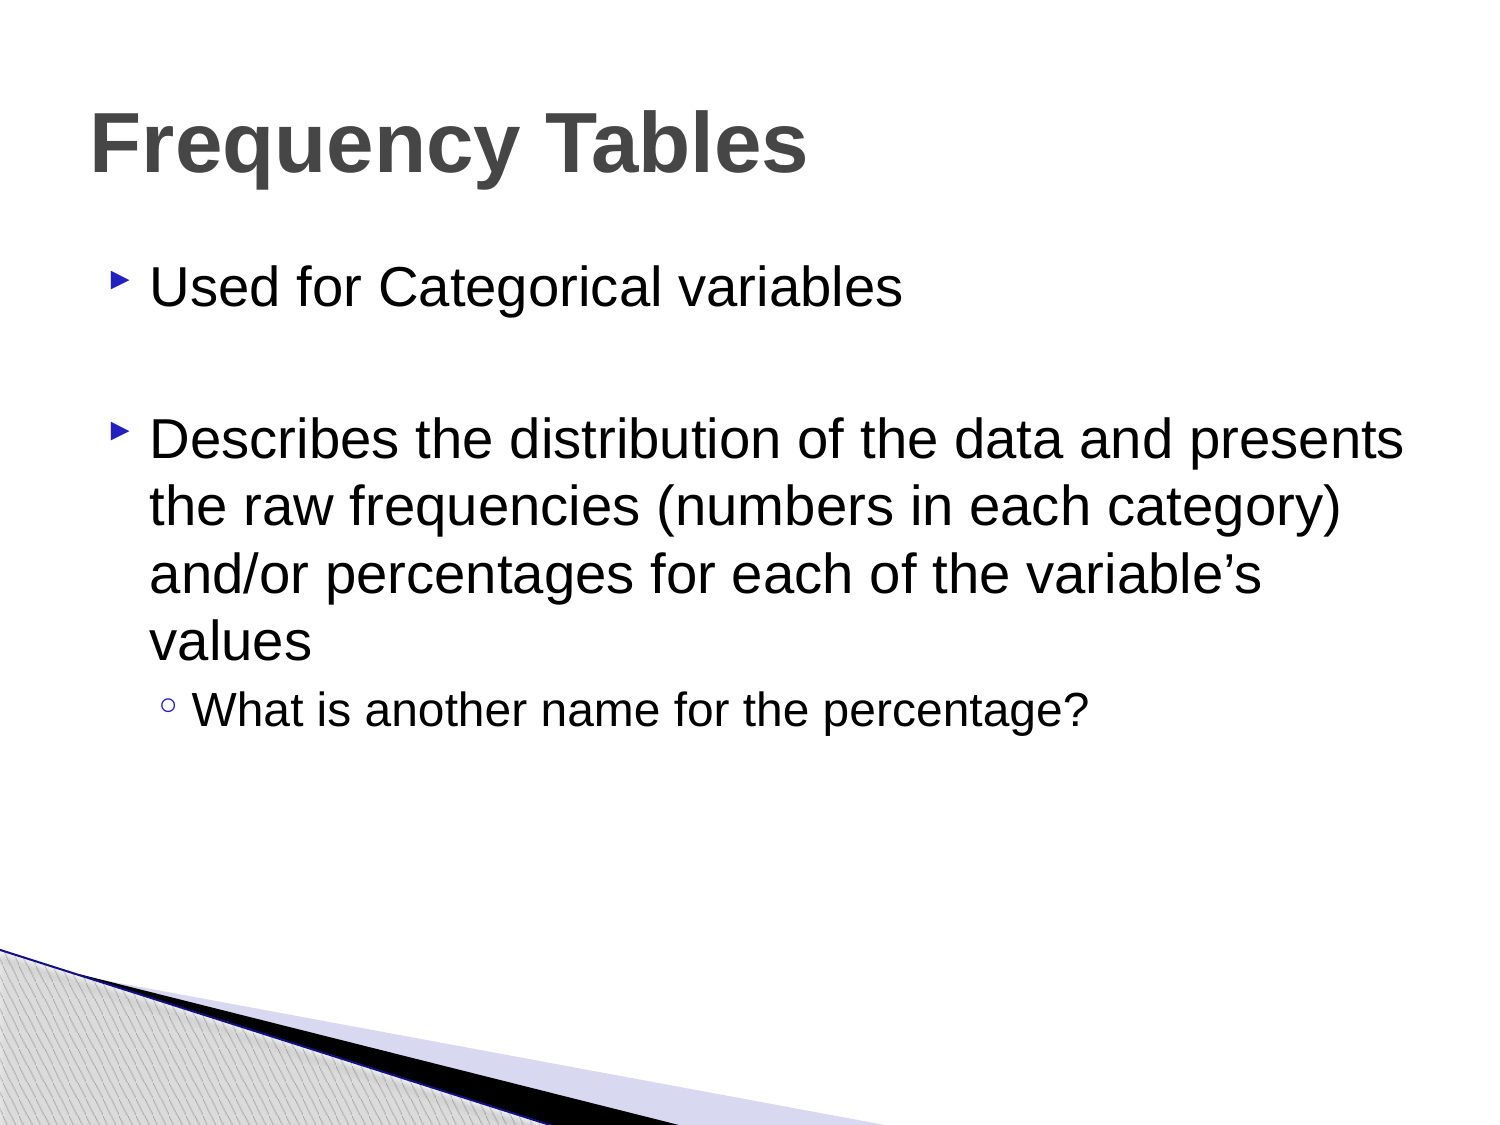

# Frequency Tables
Used for Categorical variables

Describes the distribution of the data and presents the raw frequencies (numbers in each category) and/or percentages for each of the variable’s values
What is another name for the percentage?